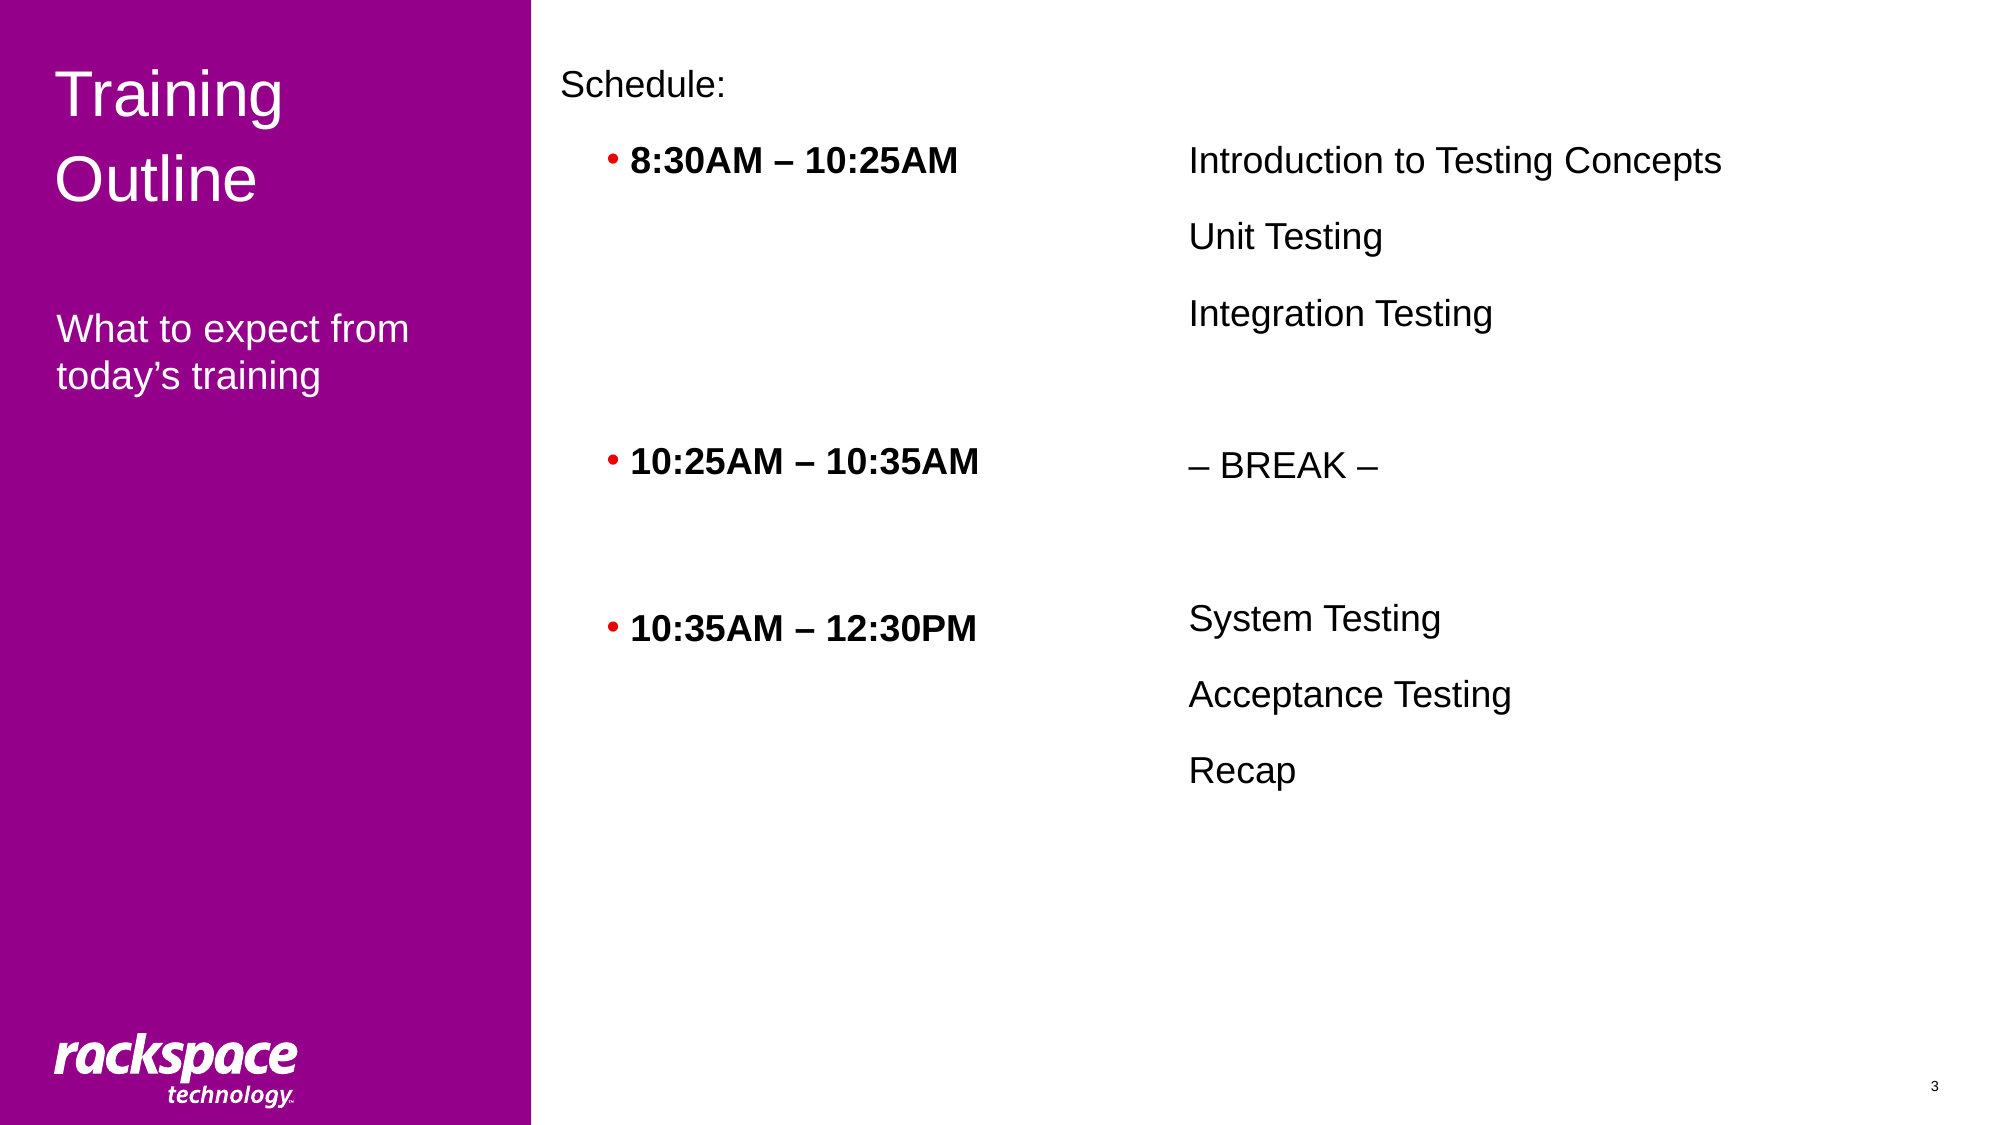

# Training Outline
Schedule:
8:30AM – 10:25AM
10:25AM – 10:35AM
10:35AM – 12:30PM

Introduction to Testing Concepts
Unit Testing
Integration Testing

– BREAK –

System Testing
Acceptance Testing
Recap

What to expect from today’s training
3